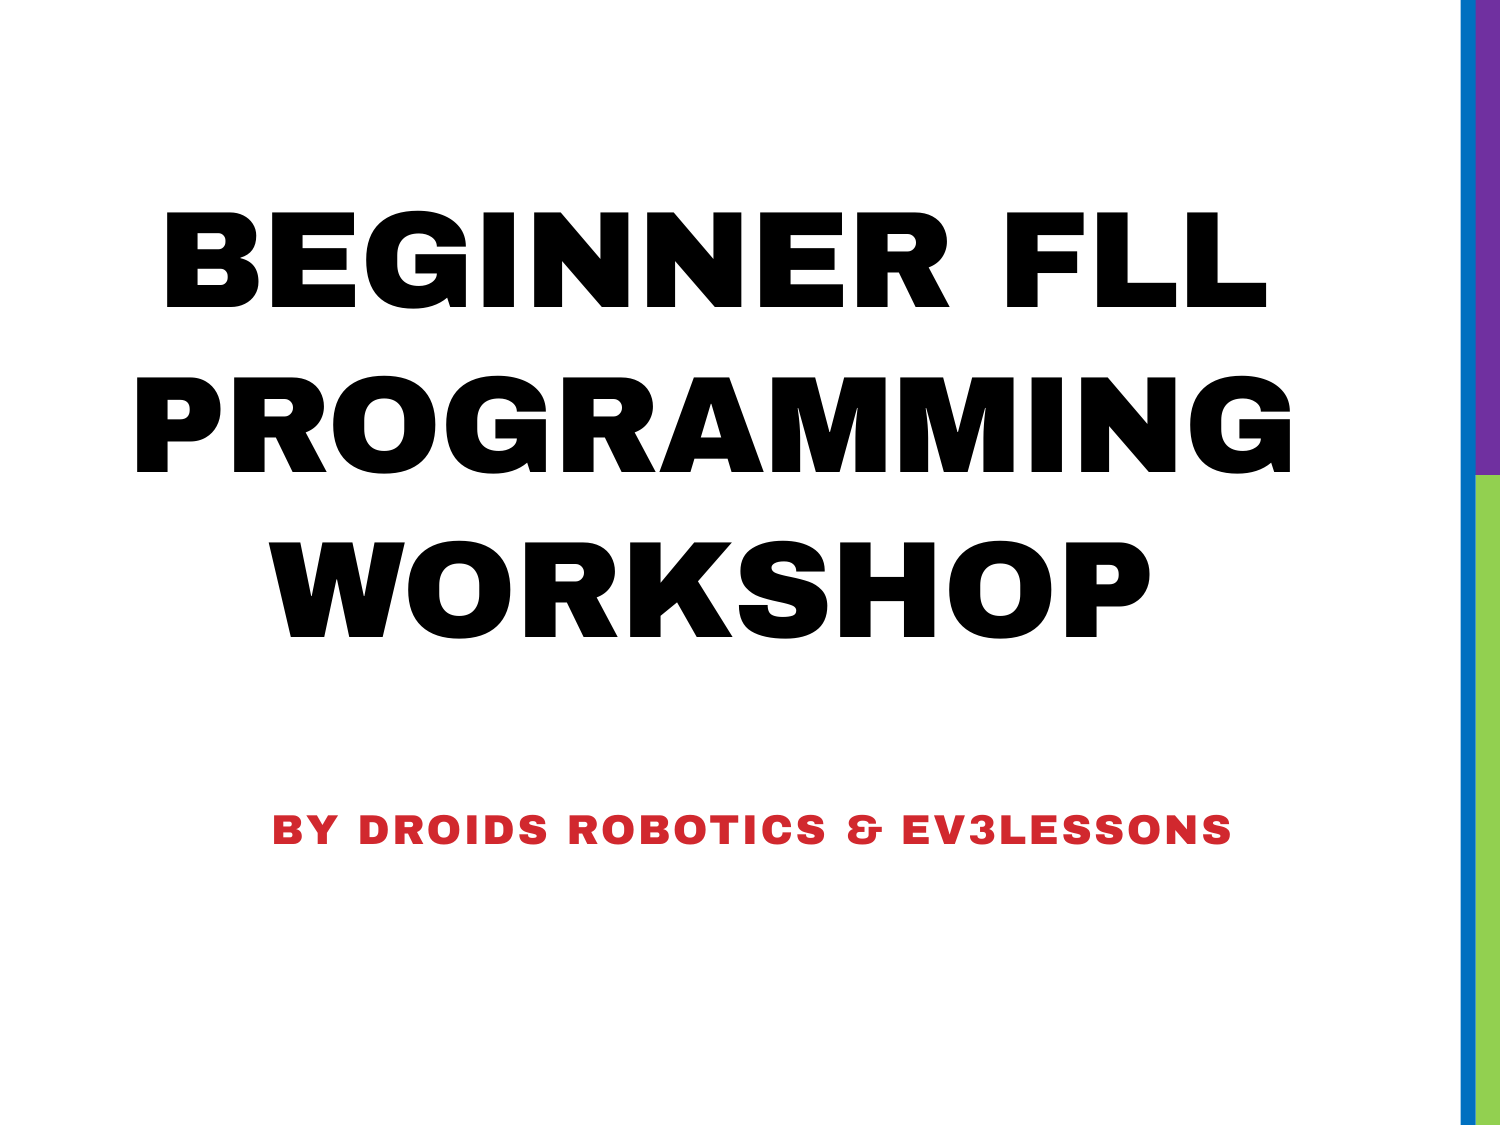

# BEGINNER FLL PROGRAMMING WORKSHOP
By DROIDS ROBOTICS & EV3LESSONS